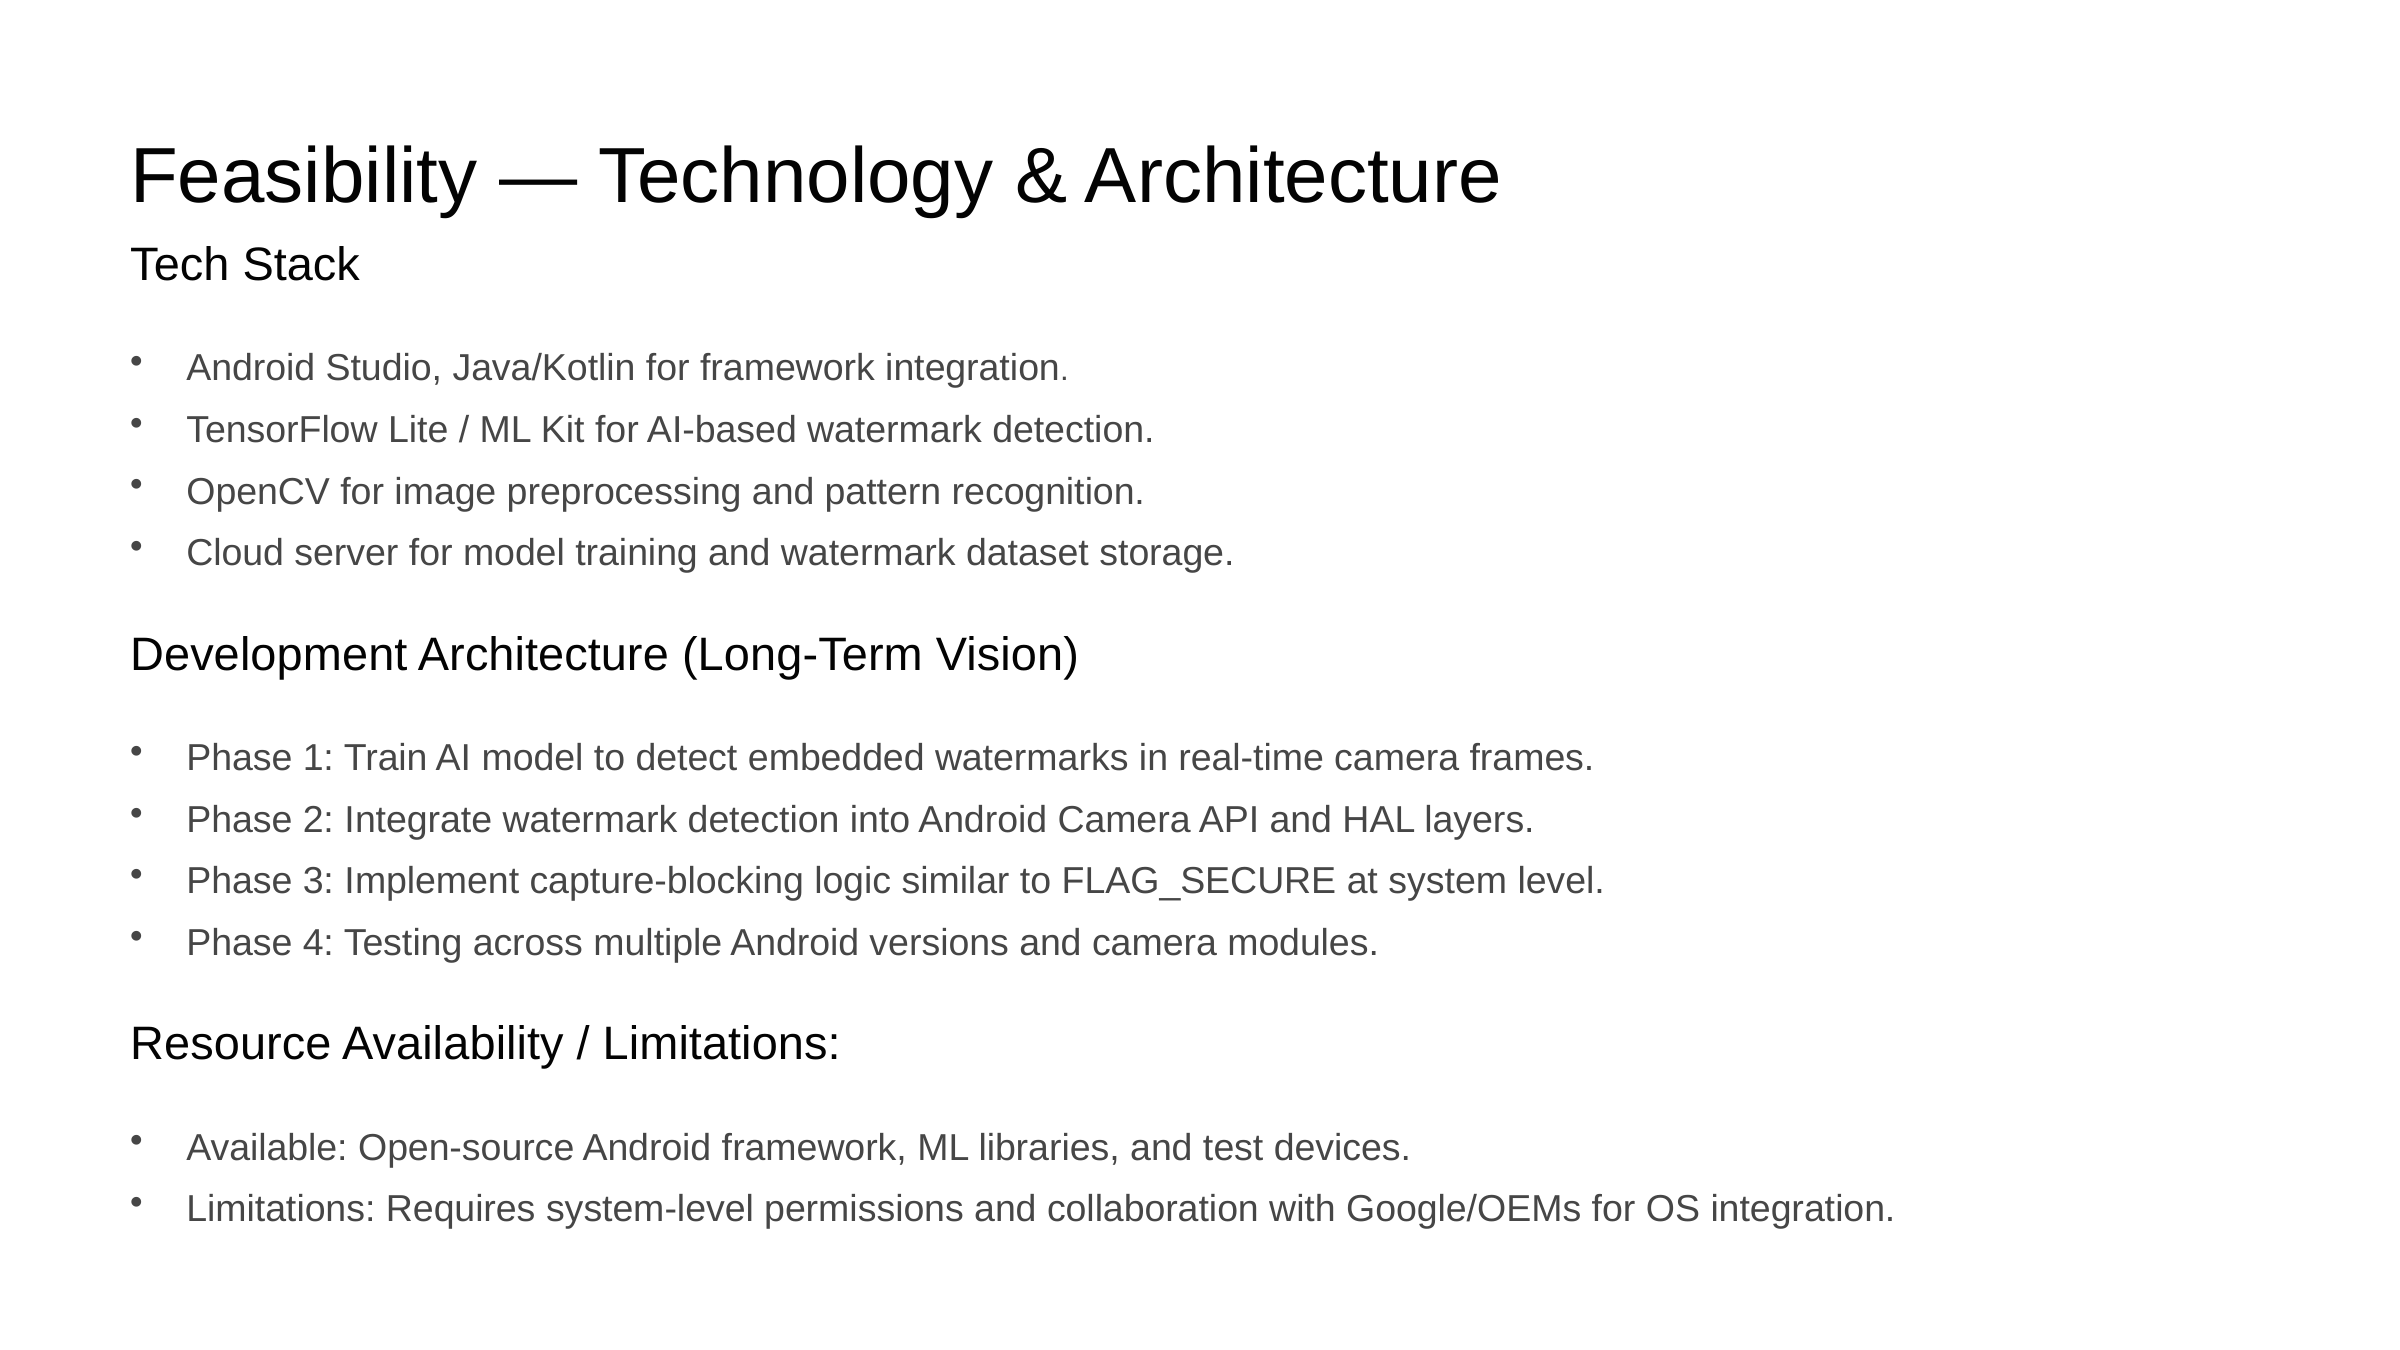

Feasibility — Technology & Architecture
Tech Stack
Android Studio, Java/Kotlin for framework integration.
TensorFlow Lite / ML Kit for AI-based watermark detection.
OpenCV for image preprocessing and pattern recognition.
Cloud server for model training and watermark dataset storage.
Development Architecture (Long-Term Vision)
Phase 1: Train AI model to detect embedded watermarks in real-time camera frames.
Phase 2: Integrate watermark detection into Android Camera API and HAL layers.
Phase 3: Implement capture-blocking logic similar to FLAG_SECURE at system level.
Phase 4: Testing across multiple Android versions and camera modules.
Resource Availability / Limitations:
Available: Open-source Android framework, ML libraries, and test devices.
Limitations: Requires system-level permissions and collaboration with Google/OEMs for OS integration.